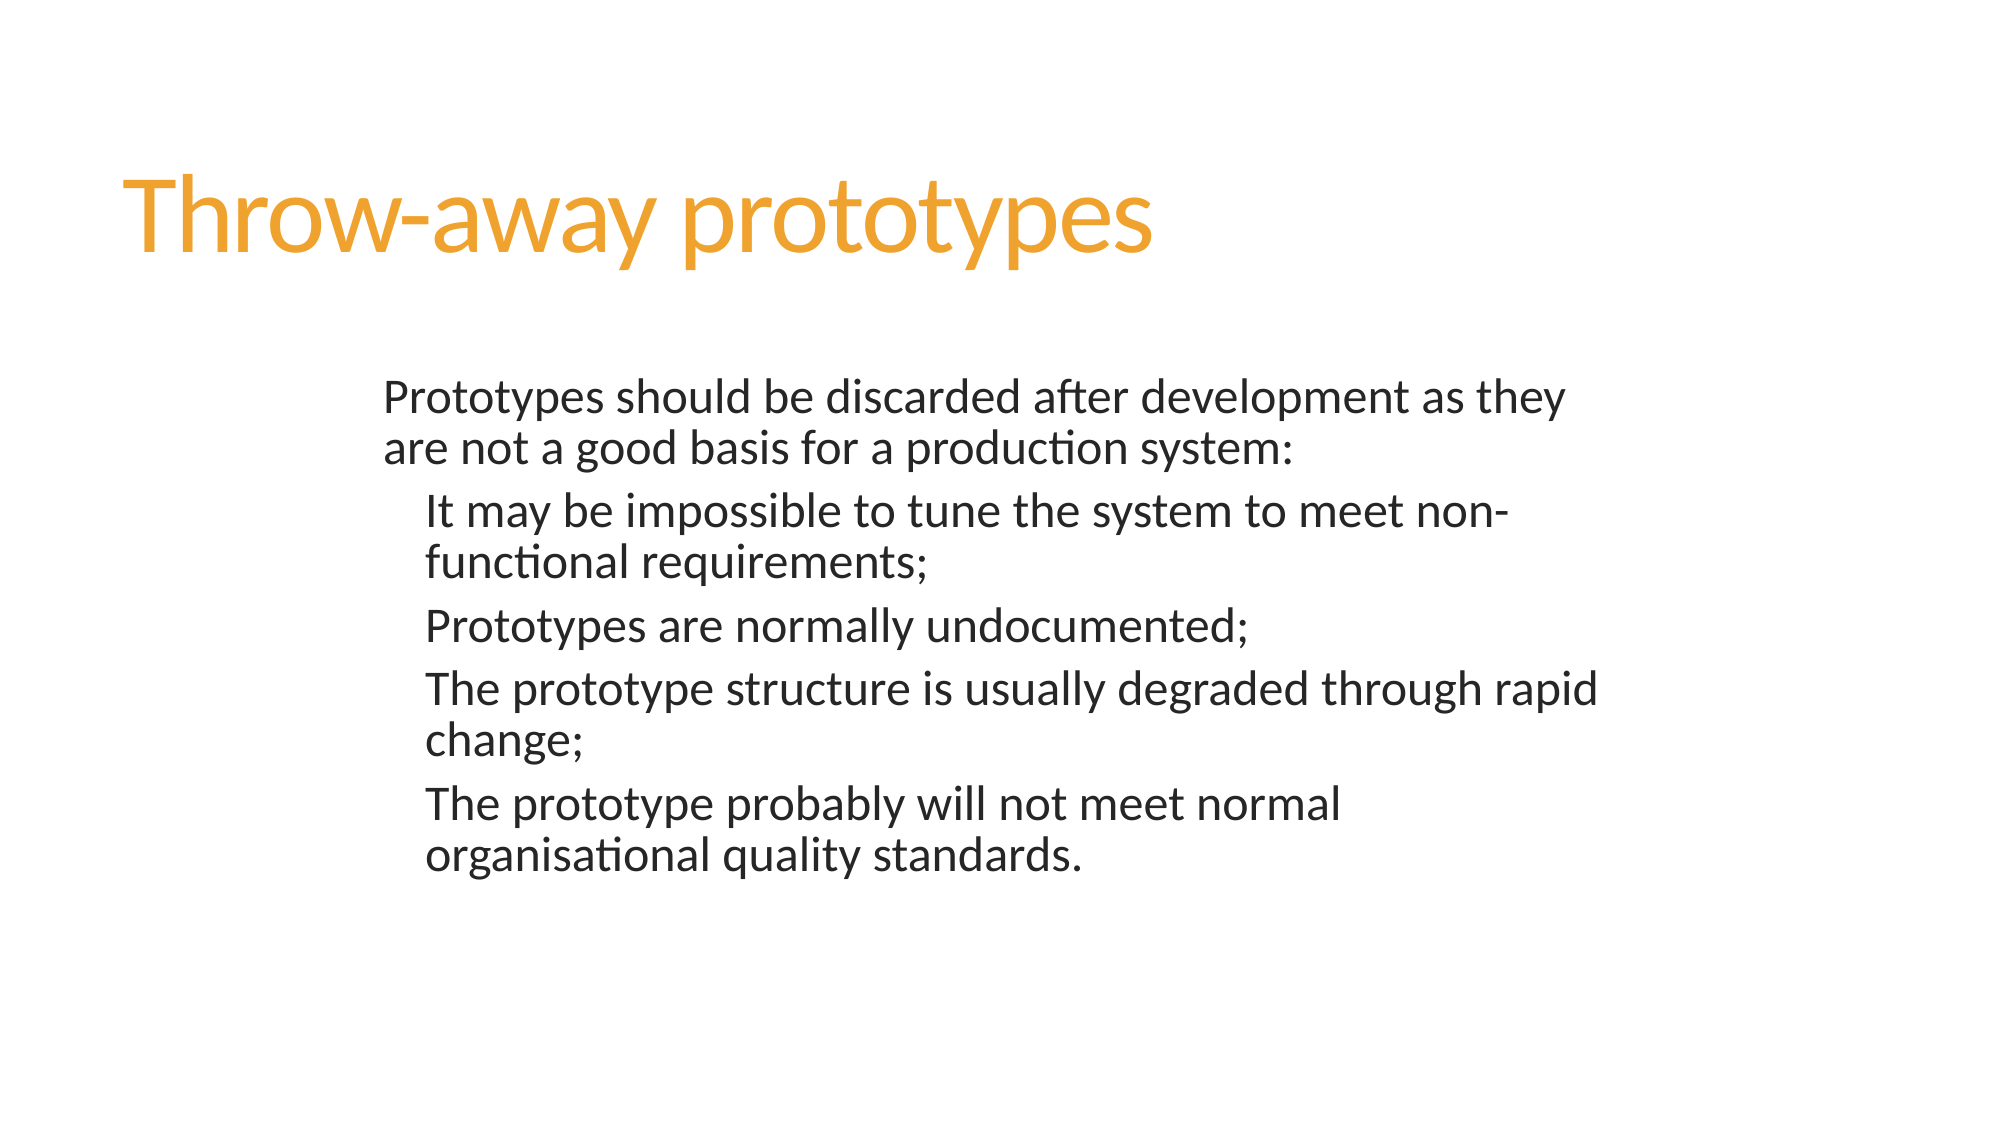

# Throw-away prototypes
Prototypes should be discarded after development as they are not a good basis for a production system:
It may be impossible to tune the system to meet non-functional requirements;
Prototypes are normally undocumented;
The prototype structure is usually degraded through rapid change;
The prototype probably will not meet normal organisational quality standards.